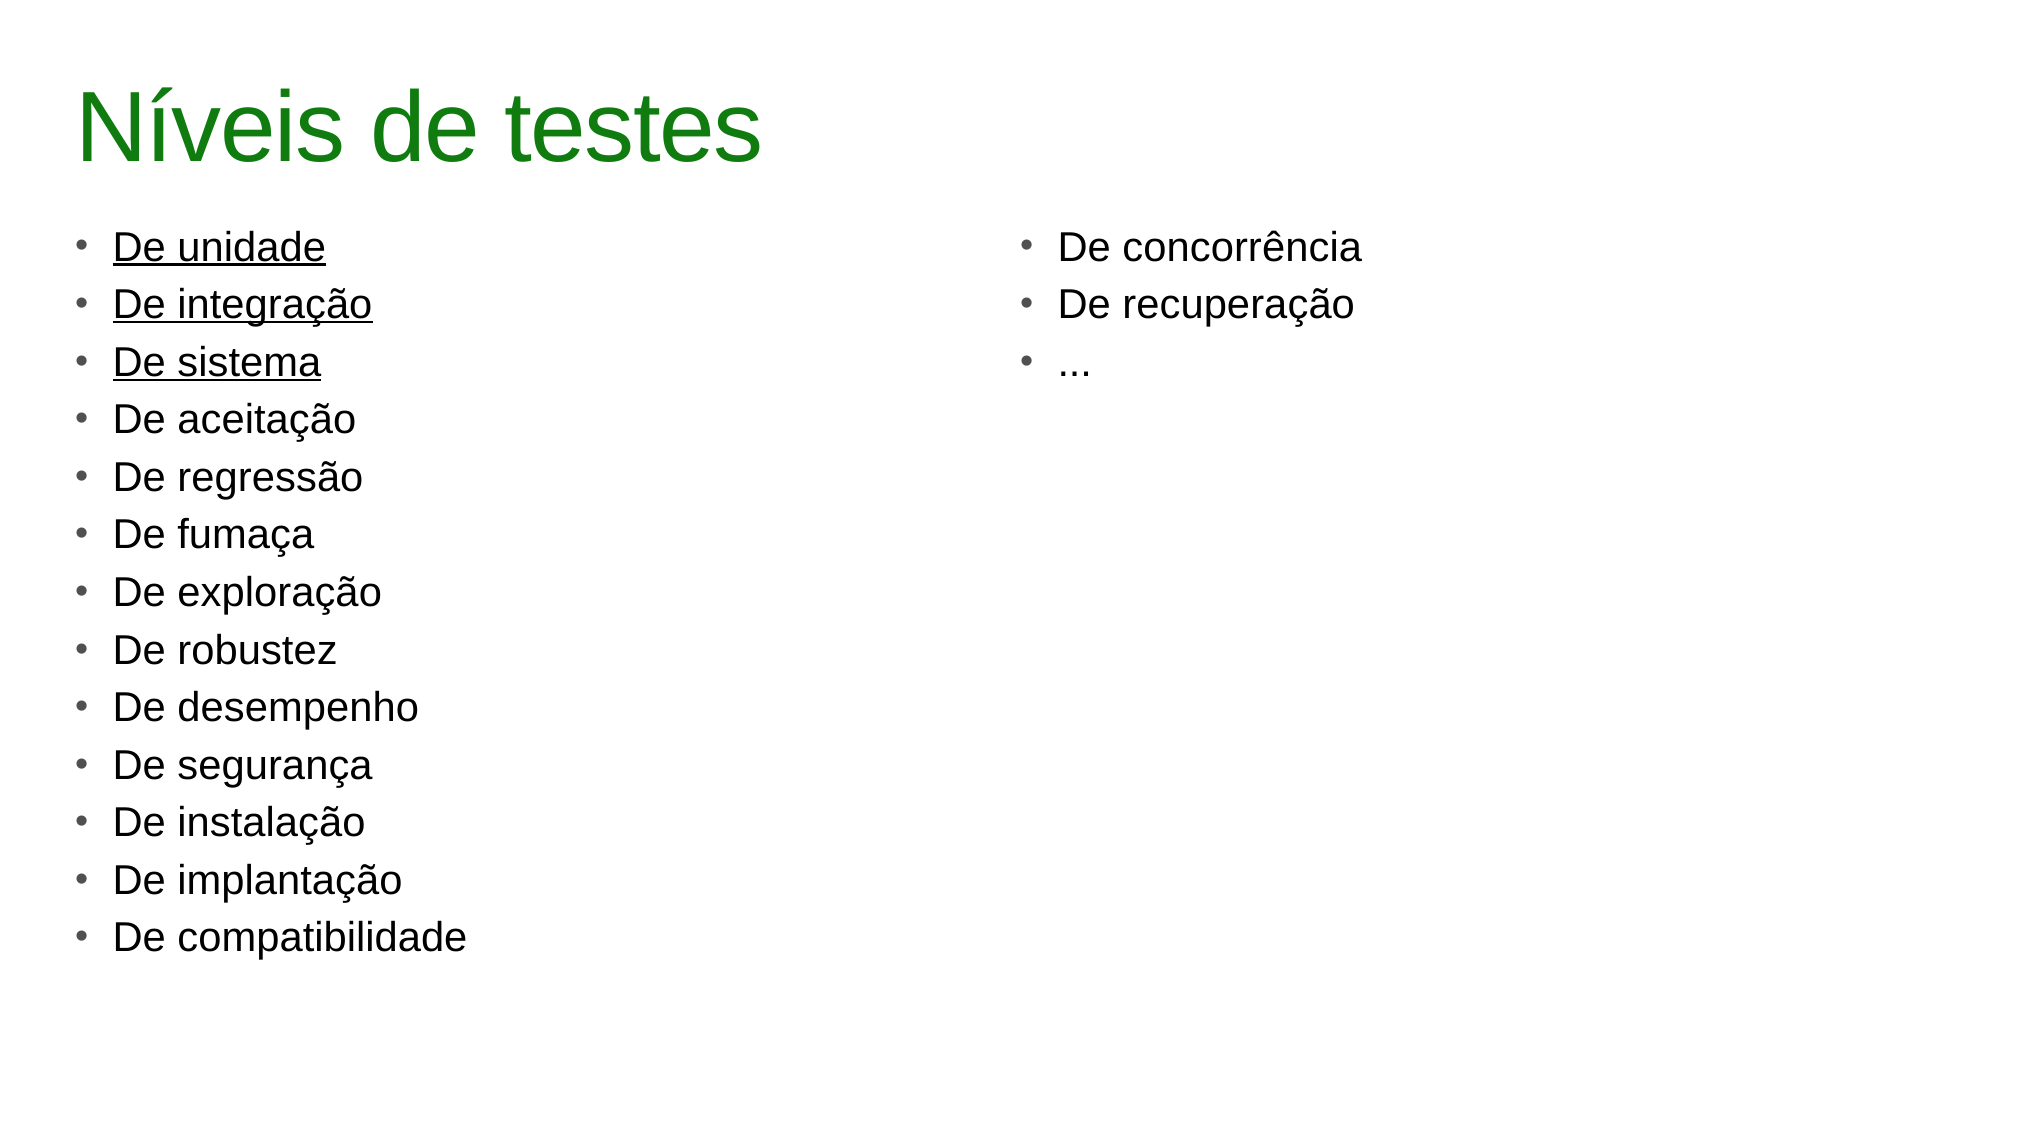

# Níveis de testes
De unidade
De integração
De sistema
De aceitação
De regressão
De fumaça
De exploração
De robustez
De desempenho
De segurança
De instalação
De implantação
De compatibilidade
De concorrência
De recuperação
...